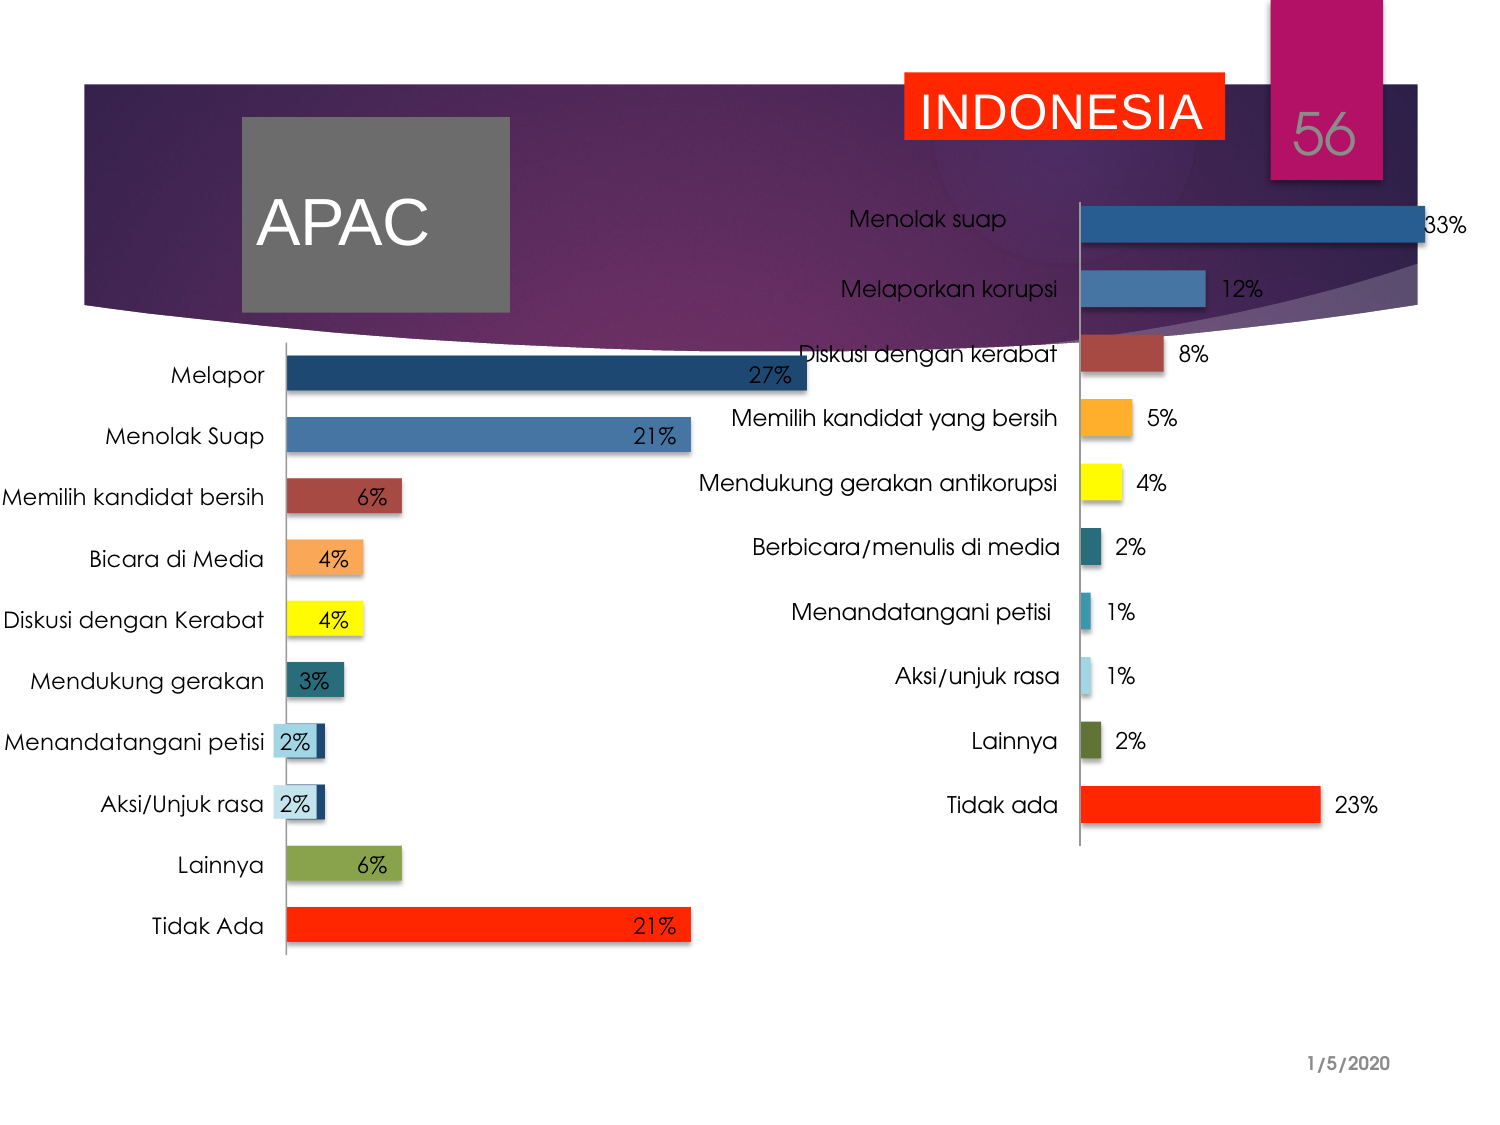

56
INDONESIA
# APAC

Menolak suap

33%

Melaporkan korupsi
12%

Diskusi dengan kerabat
8%

Memilih kandidat yang bersih
5%

Mendukung gerakan antikorupsi
4%

Berbicara/menulis di media
2%

Menandatangani petisi
1%

Aksi/unjuk rasa
1%

Lainnya
2%

Tidak ada
23%
1/5/2020